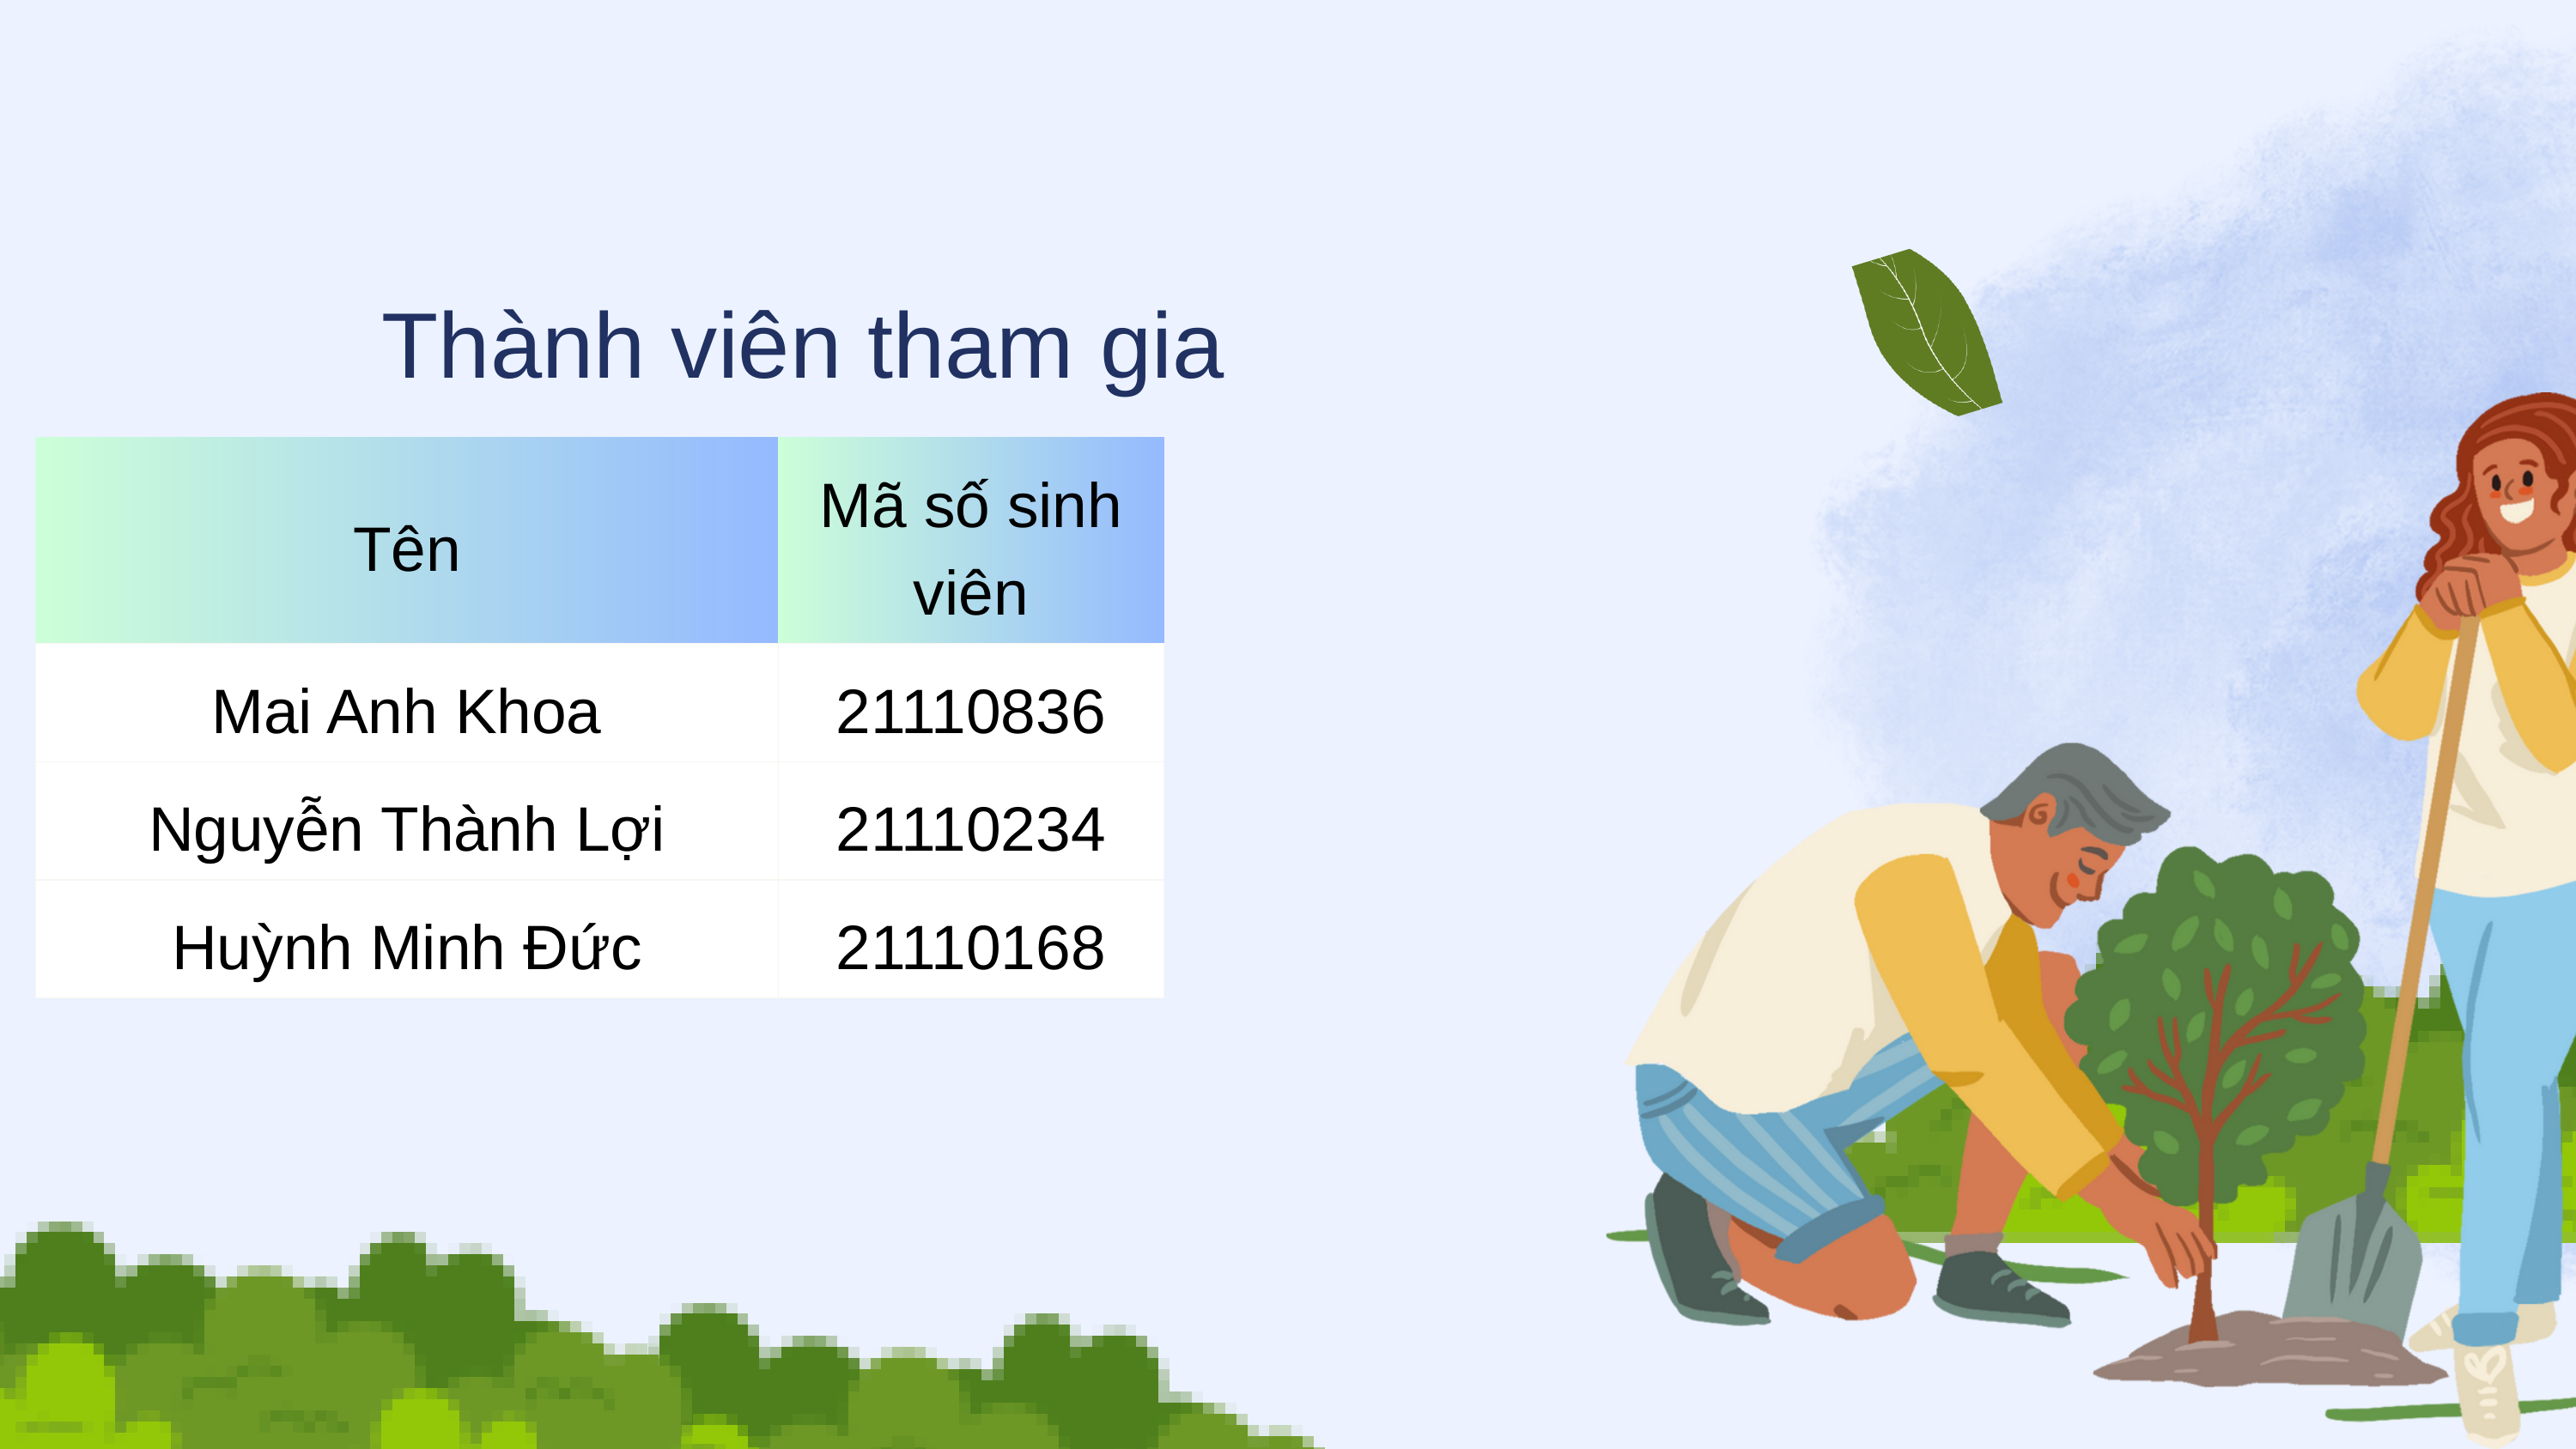

Thành viên tham gia

| Tên | Mã số sinh viên |
| --- | --- |
| Mai Anh Khoa | 21110836 |
| Nguyễn Thành Lợi | 21110234 |
| Huỳnh Minh Đức | 21110168 |